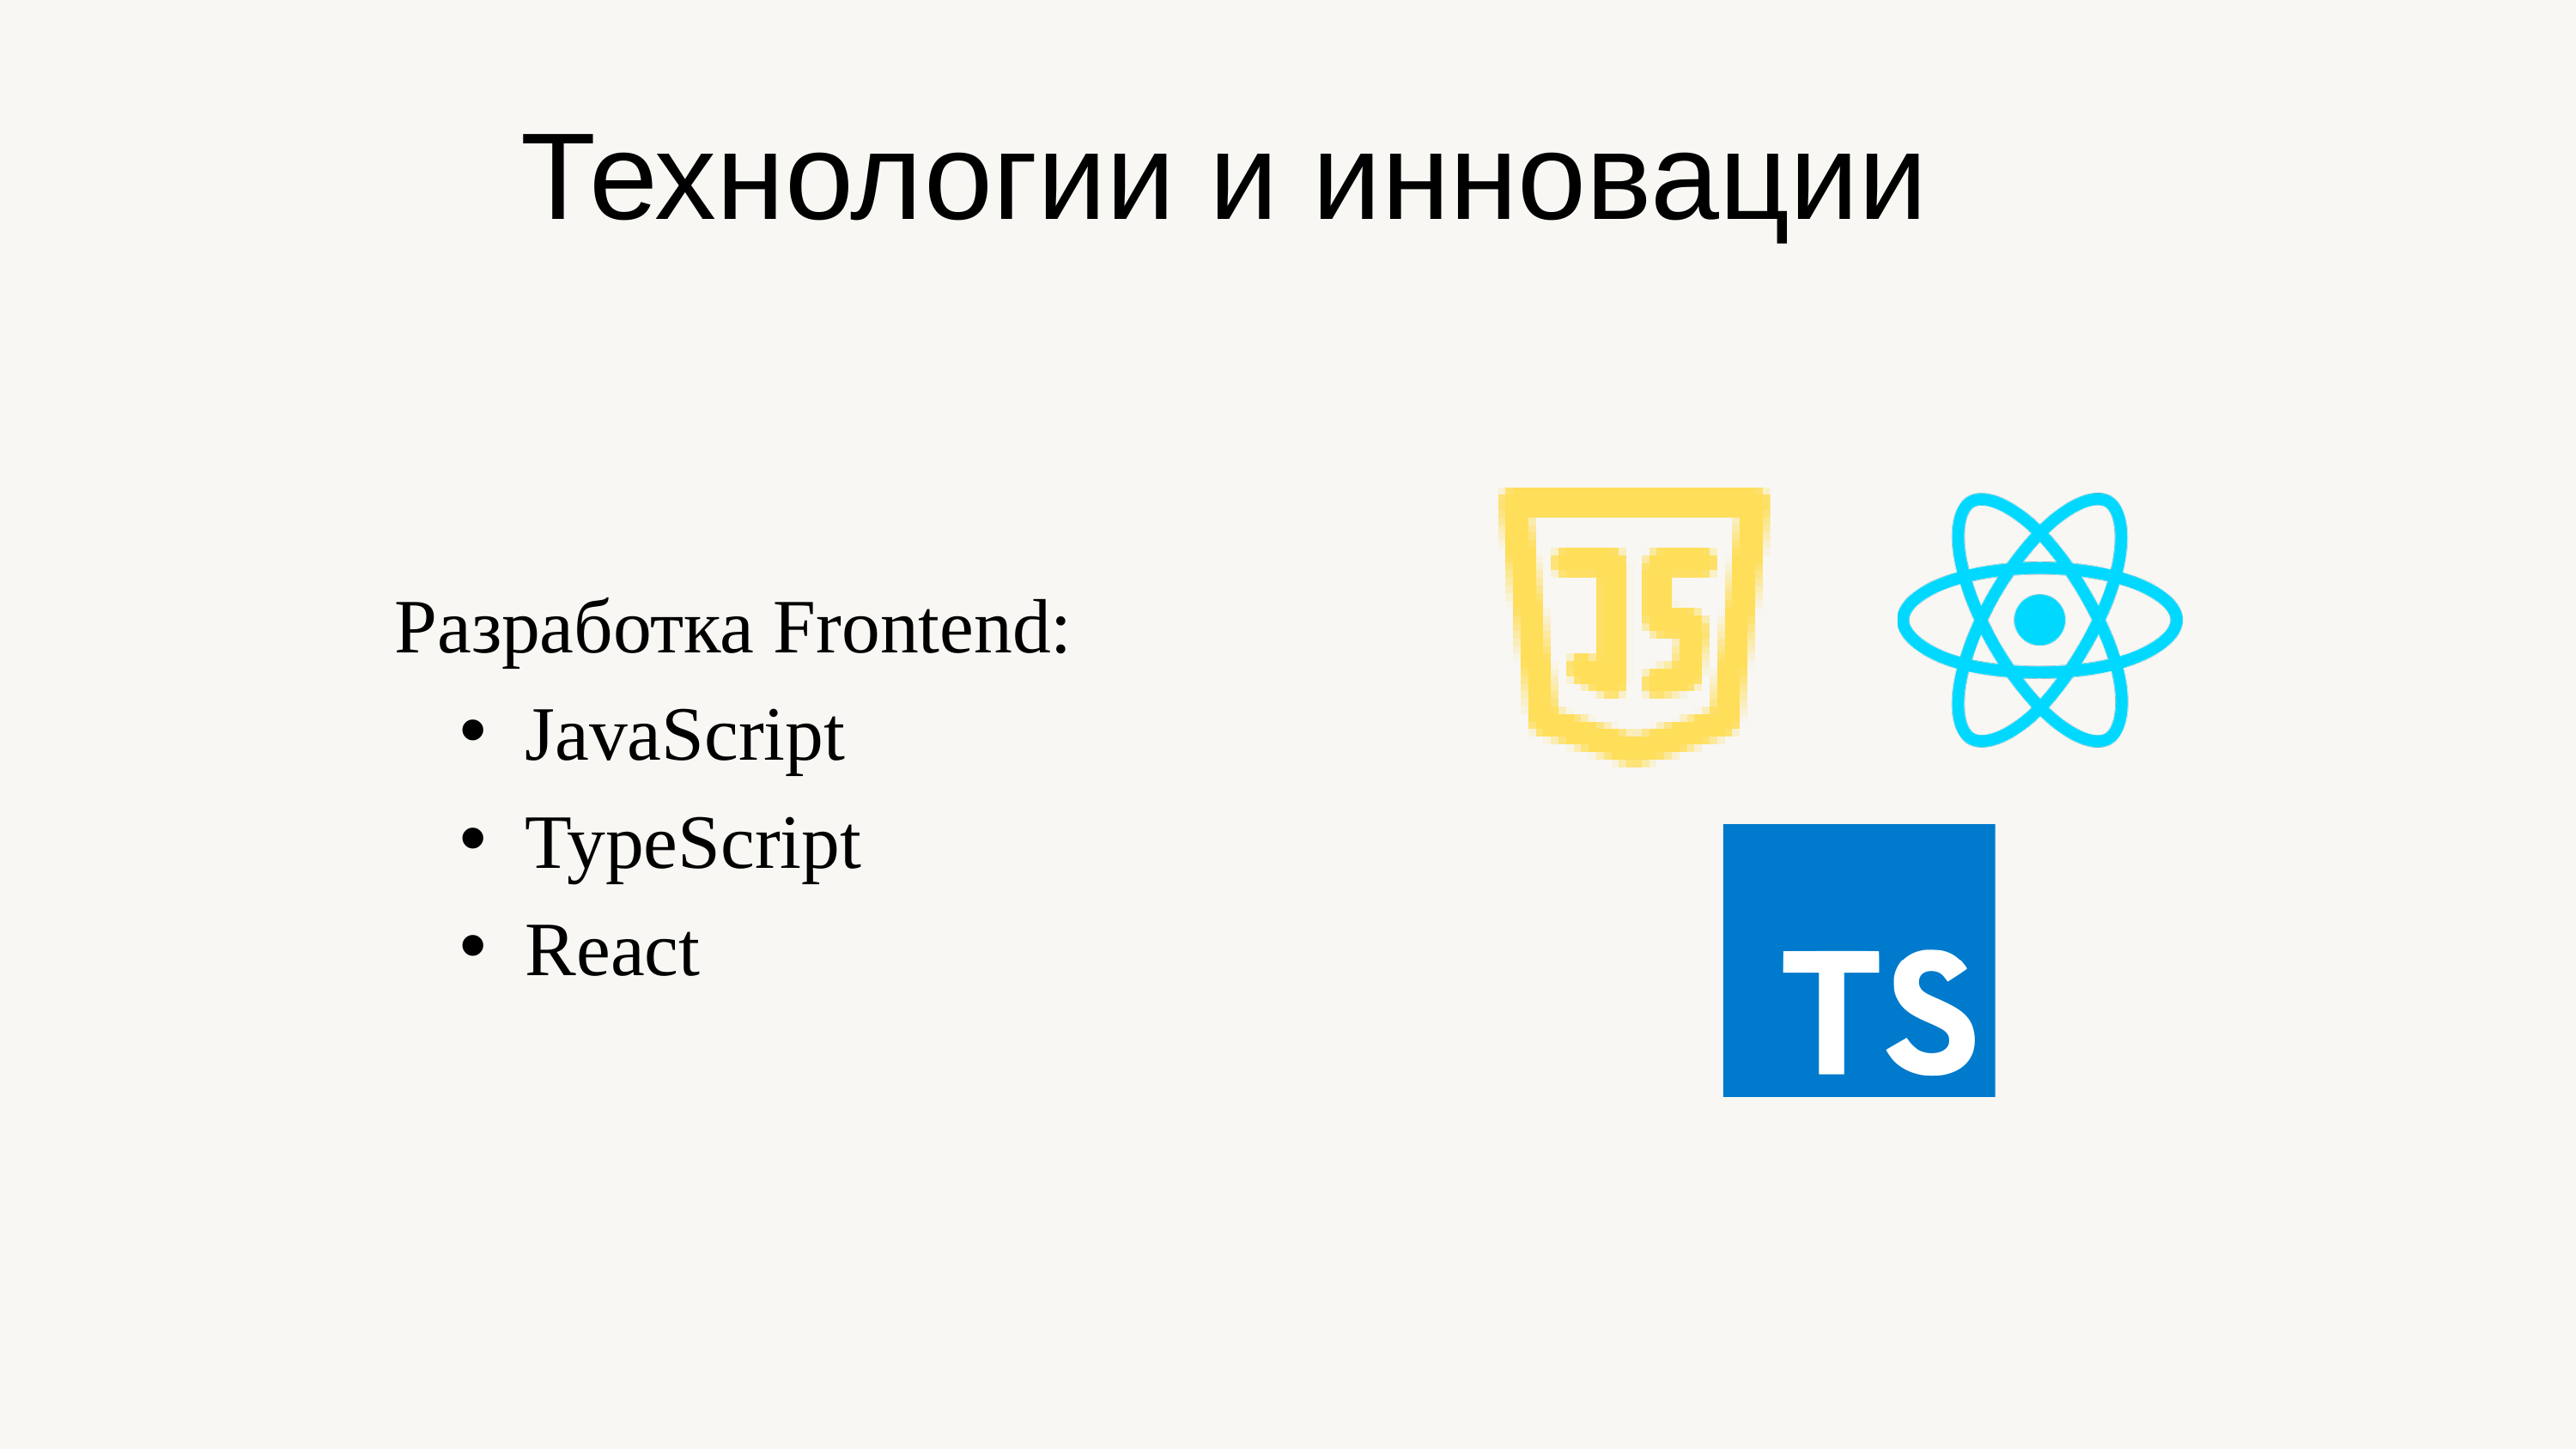

Технологии и инновации

Разработка Frontend:
JavaScript
TypeScript
React